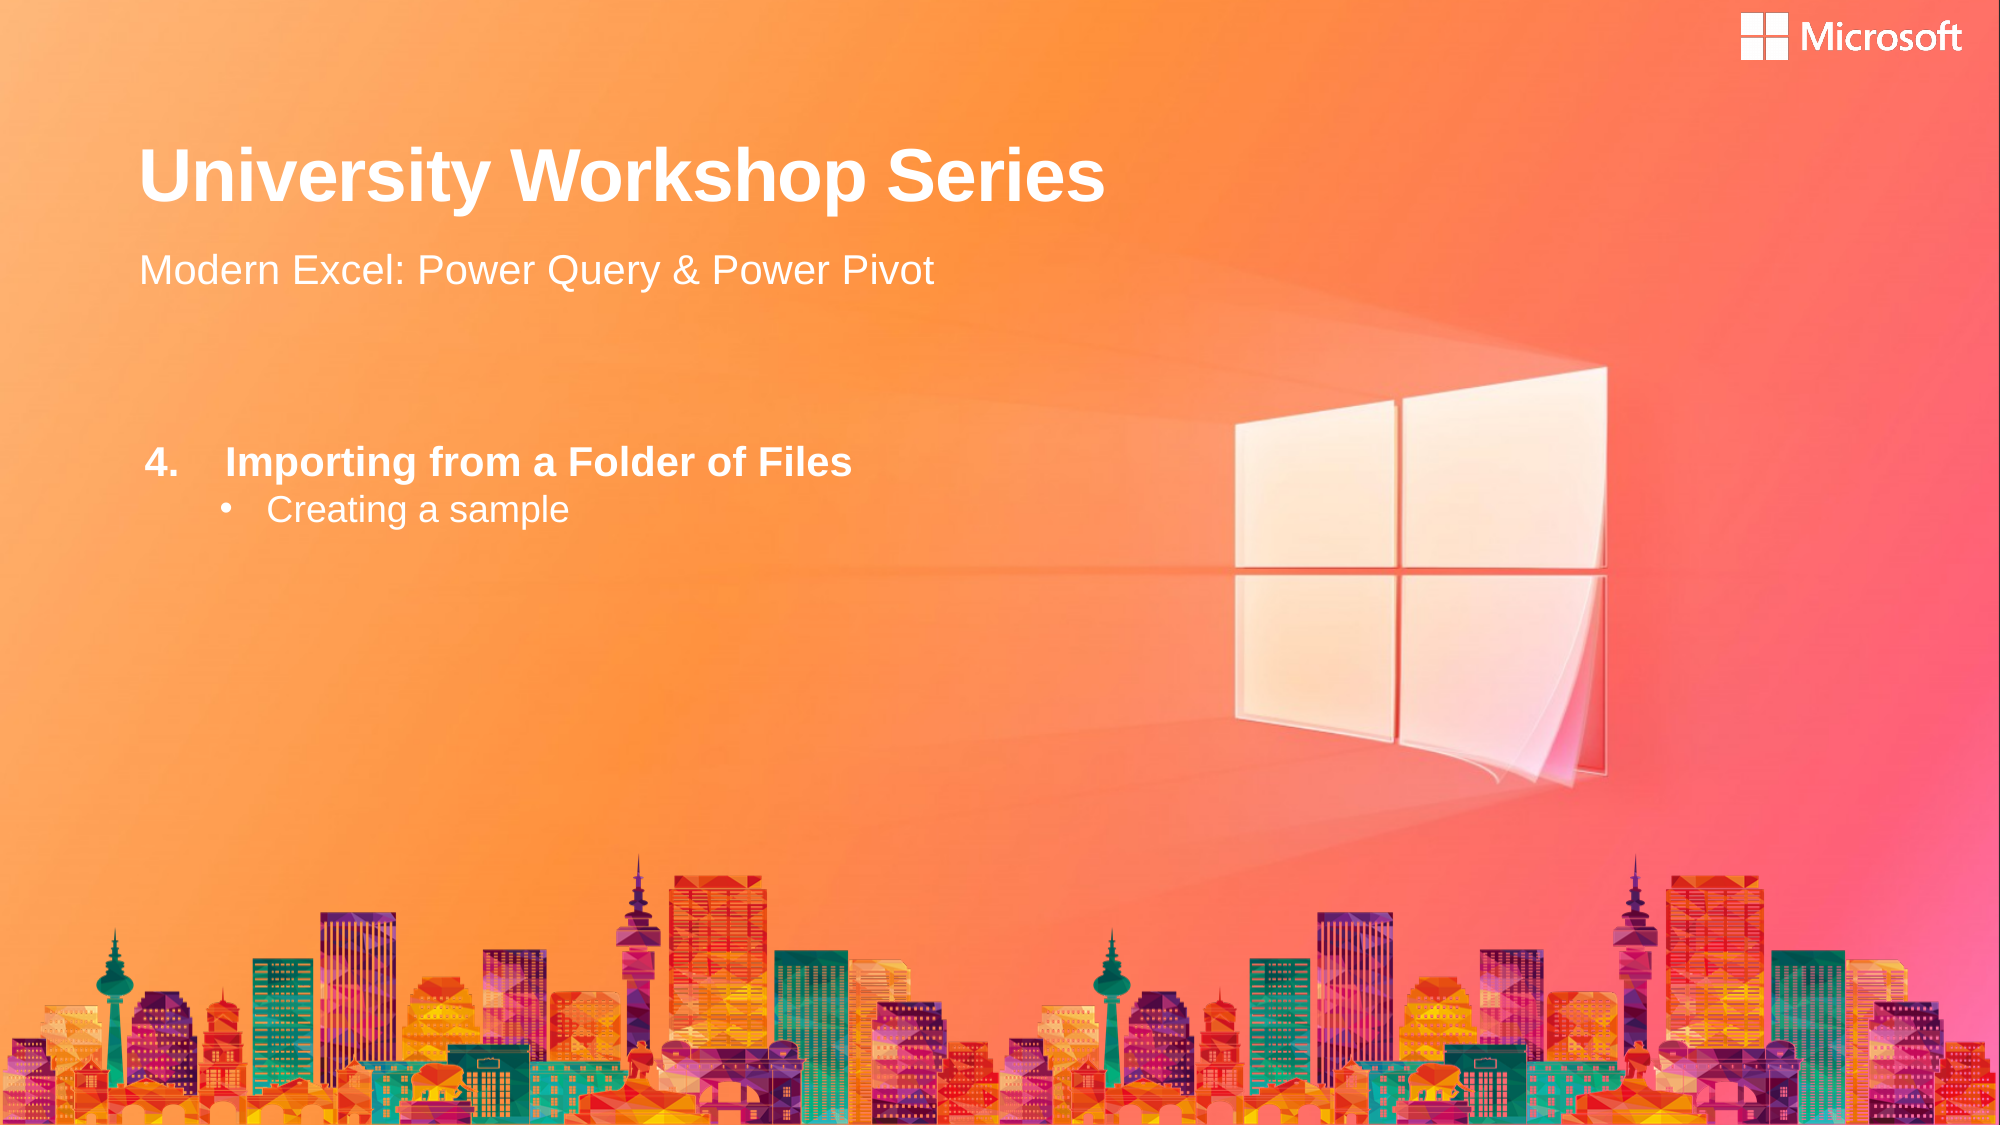

# University Workshop Series
Modern Excel: Power Query & Power Pivot
4.    Importing from a Folder of Files
Creating a sample